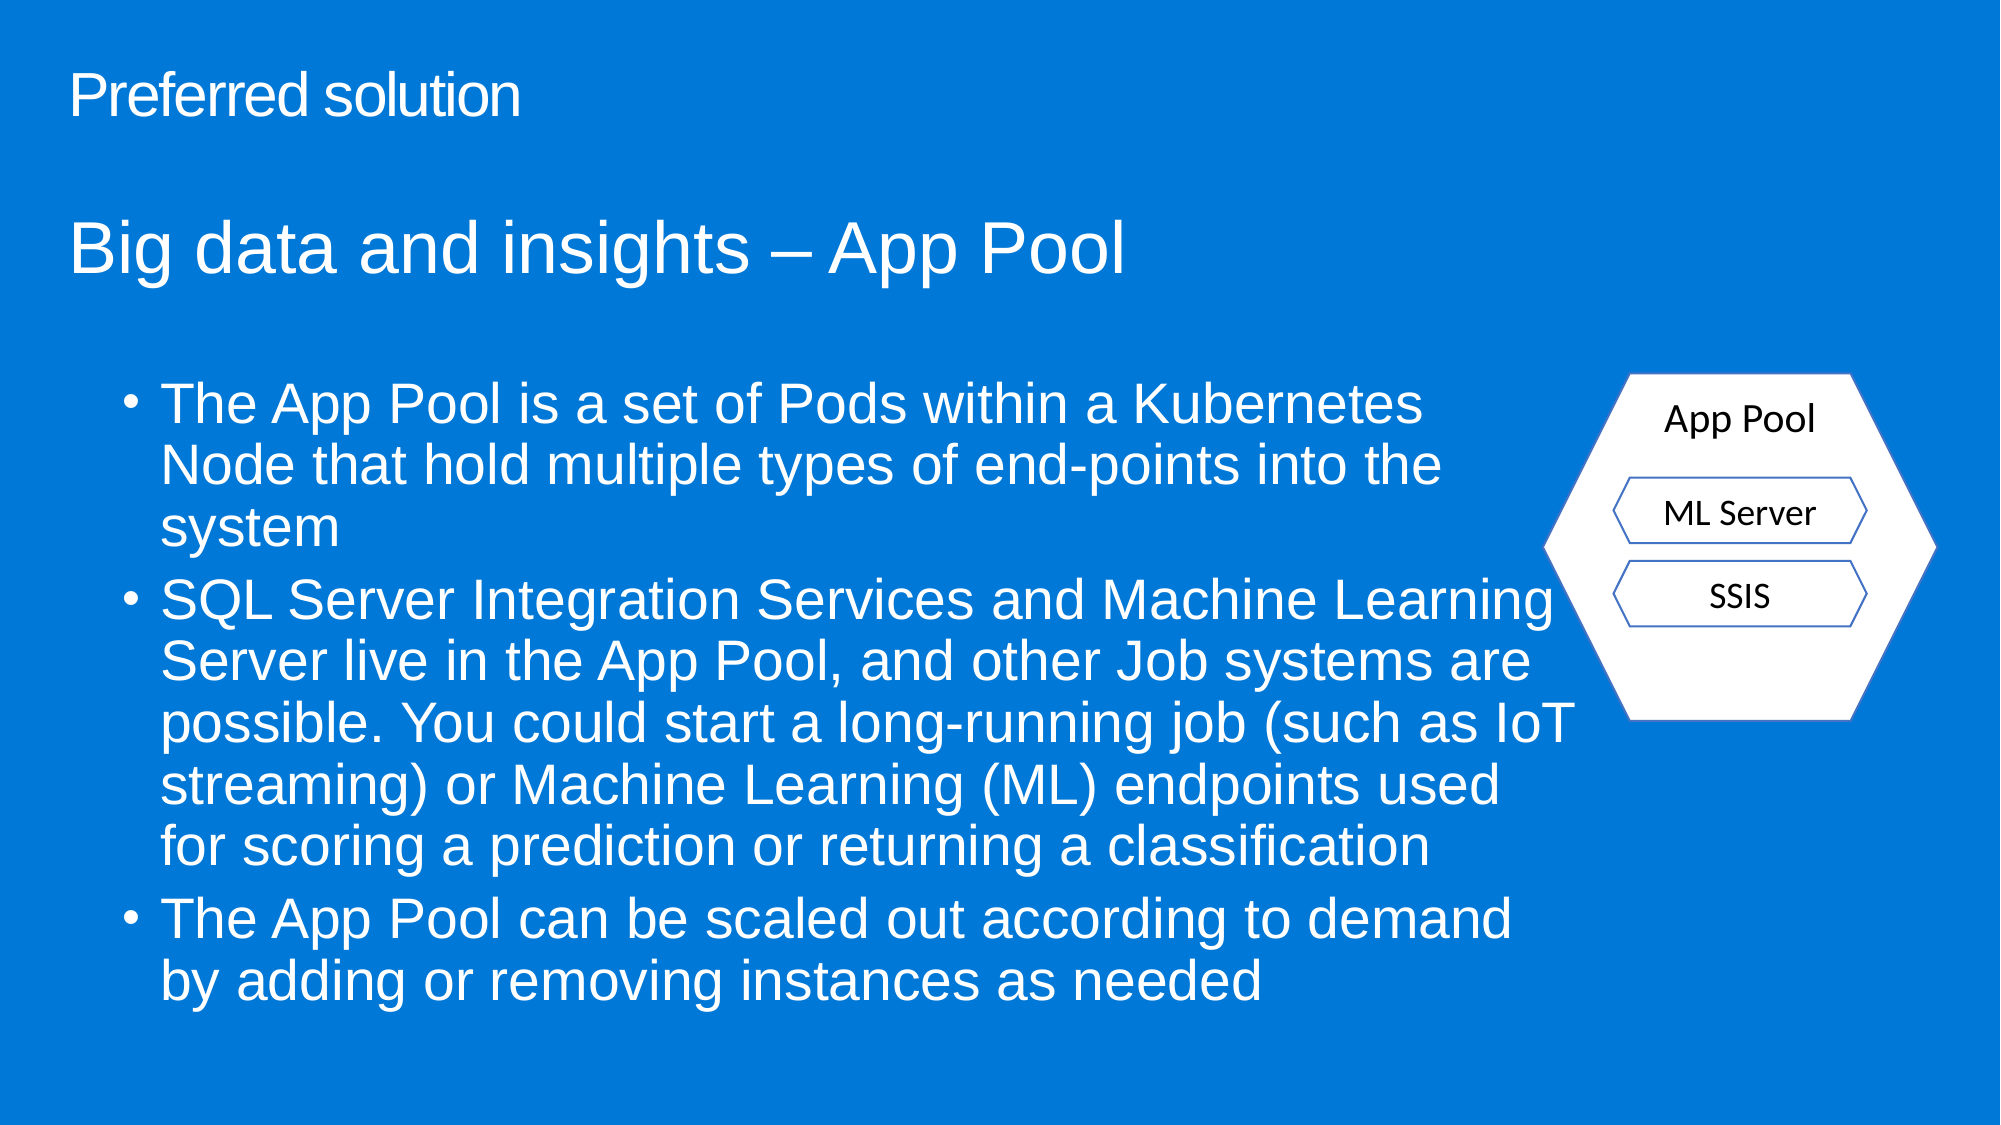

# Preferred solution
Big data and insights – App Pool

The App Pool is a set of Pods within a Kubernetes Node that hold multiple types of end-points into the system
SQL Server Integration Services and Machine Learning Server live in the App Pool, and other Job systems are possible. You could start a long-running job (such as IoT streaming) or Machine Learning (ML) endpoints used for scoring a prediction or returning a classification
The App Pool can be scaled out according to demand by adding or removing instances as needed

App Pool
ML Server
SSIS